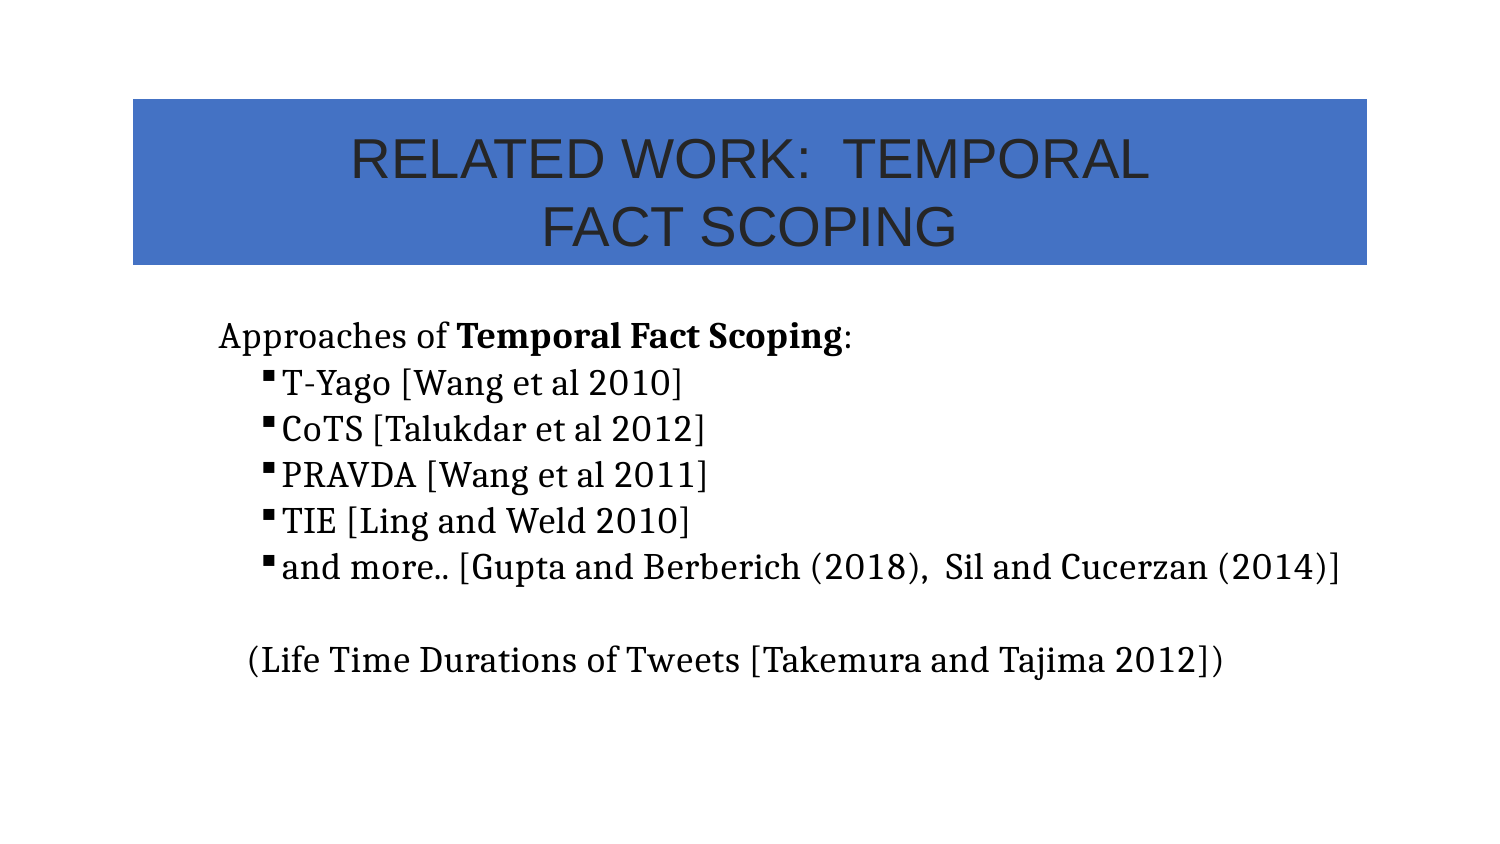

RELATED WORK:  TEMPORAL FACT SCOPING
Approaches of Temporal Fact Scoping:
T-Yago [Wang et al 2010]
CoTS [Talukdar et al 2012]
PRAVDA [Wang et al 2011]
TIE [Ling and Weld 2010]
and more.. [Gupta and Berberich (2018),  Sil and Cucerzan (2014)]

(Life Time Durations of Tweets [Takemura and Tajima 2012])